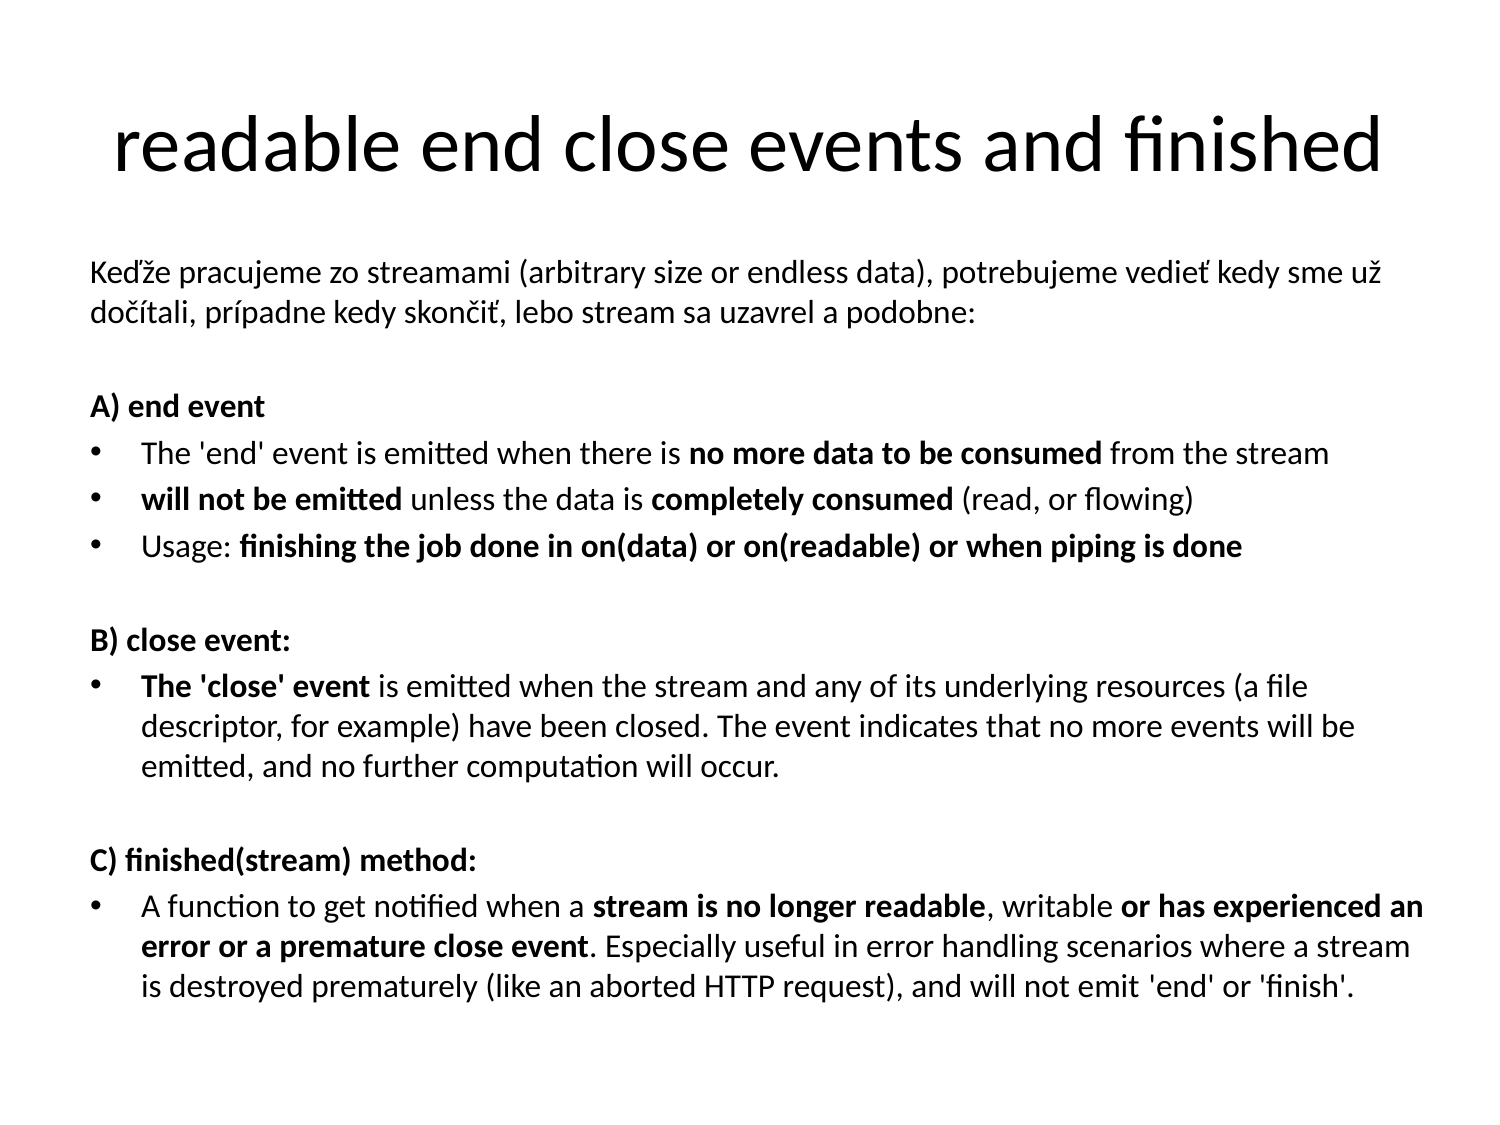

# readable end close events and finished
Keďže pracujeme zo streamami (arbitrary size or endless data), potrebujeme vedieť kedy sme už dočítali, prípadne kedy skončiť, lebo stream sa uzavrel a podobne:

A) end event
The 'end' event is emitted when there is no more data to be consumed from the stream
will not be emitted unless the data is completely consumed (read, or flowing)
Usage: finishing the job done in on(data) or on(readable) or when piping is done

B) close event:
The 'close' event is emitted when the stream and any of its underlying resources (a file descriptor, for example) have been closed. The event indicates that no more events will be emitted, and no further computation will occur.

C) finished(stream) method:
A function to get notified when a stream is no longer readable, writable or has experienced an error or a premature close event. Especially useful in error handling scenarios where a stream is destroyed prematurely (like an aborted HTTP request), and will not emit 'end' or 'finish'.